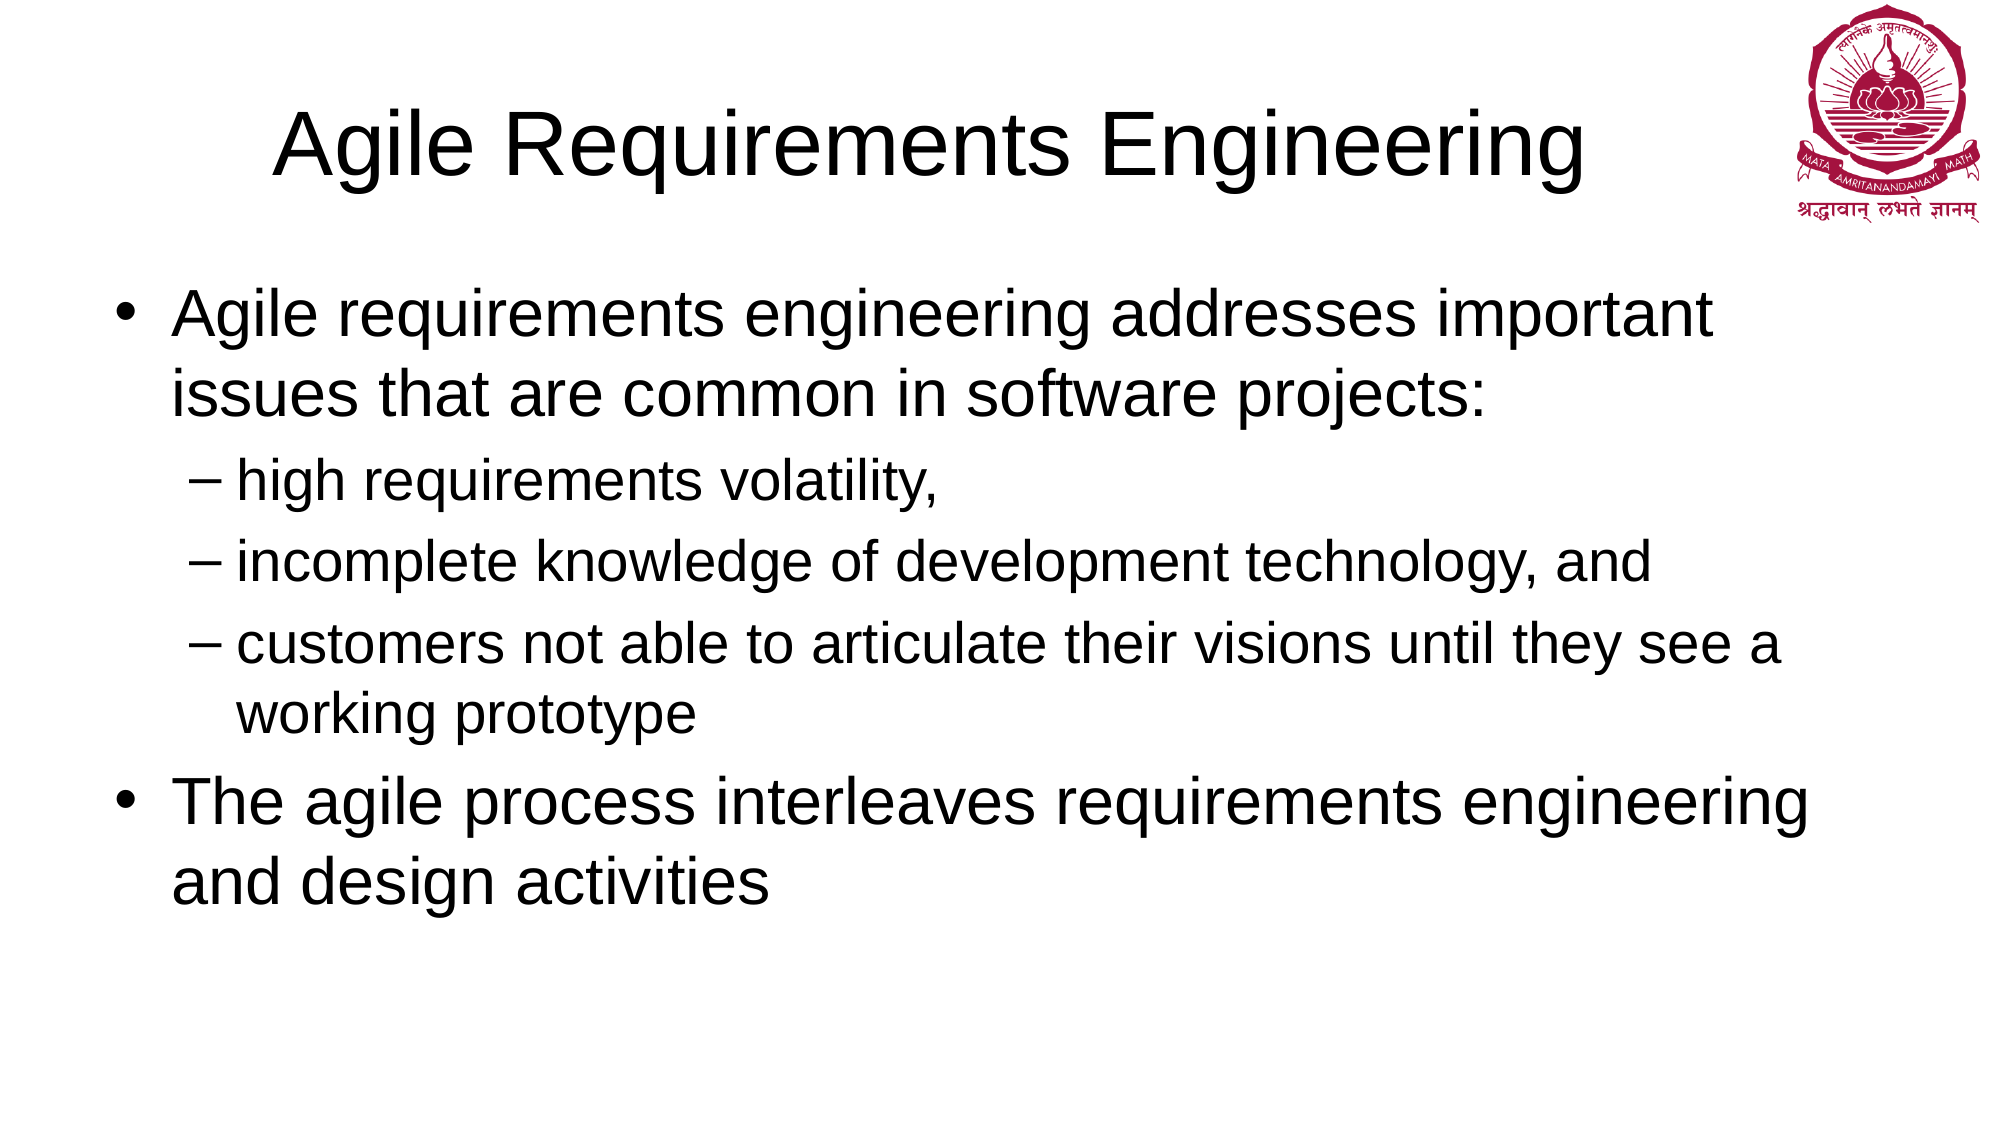

# Agile Requirements Engineering
Agile requirements engineering addresses important issues that are common in software projects:
high requirements volatility,
incomplete knowledge of development technology, and
customers not able to articulate their visions until they see a working prototype
The agile process interleaves requirements engineering and design activities